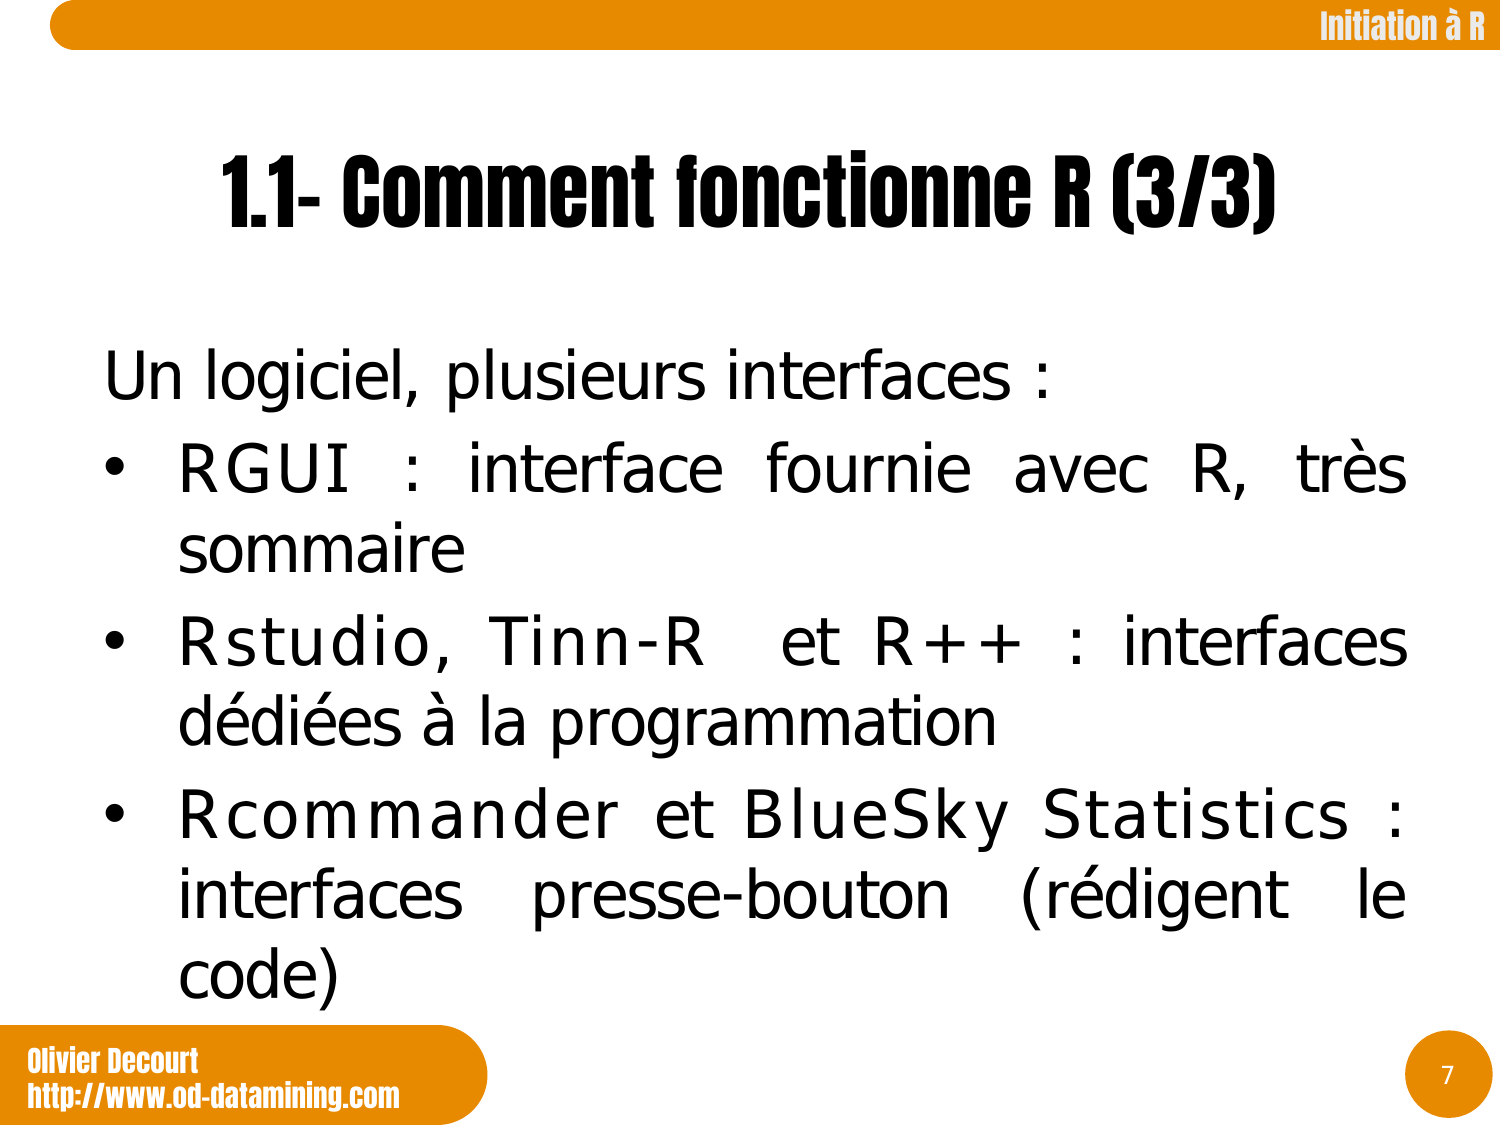

# 1.1- Comment fonctionne R (3/3)
Un logiciel, plusieurs interfaces :
RGUI : interface fournie avec R, très sommaire
Rstudio, Tinn-R  et R++ : interfaces dédiées à la programmation
Rcommander et BlueSky Statistics : interfaces presse-bouton (rédigent le code)